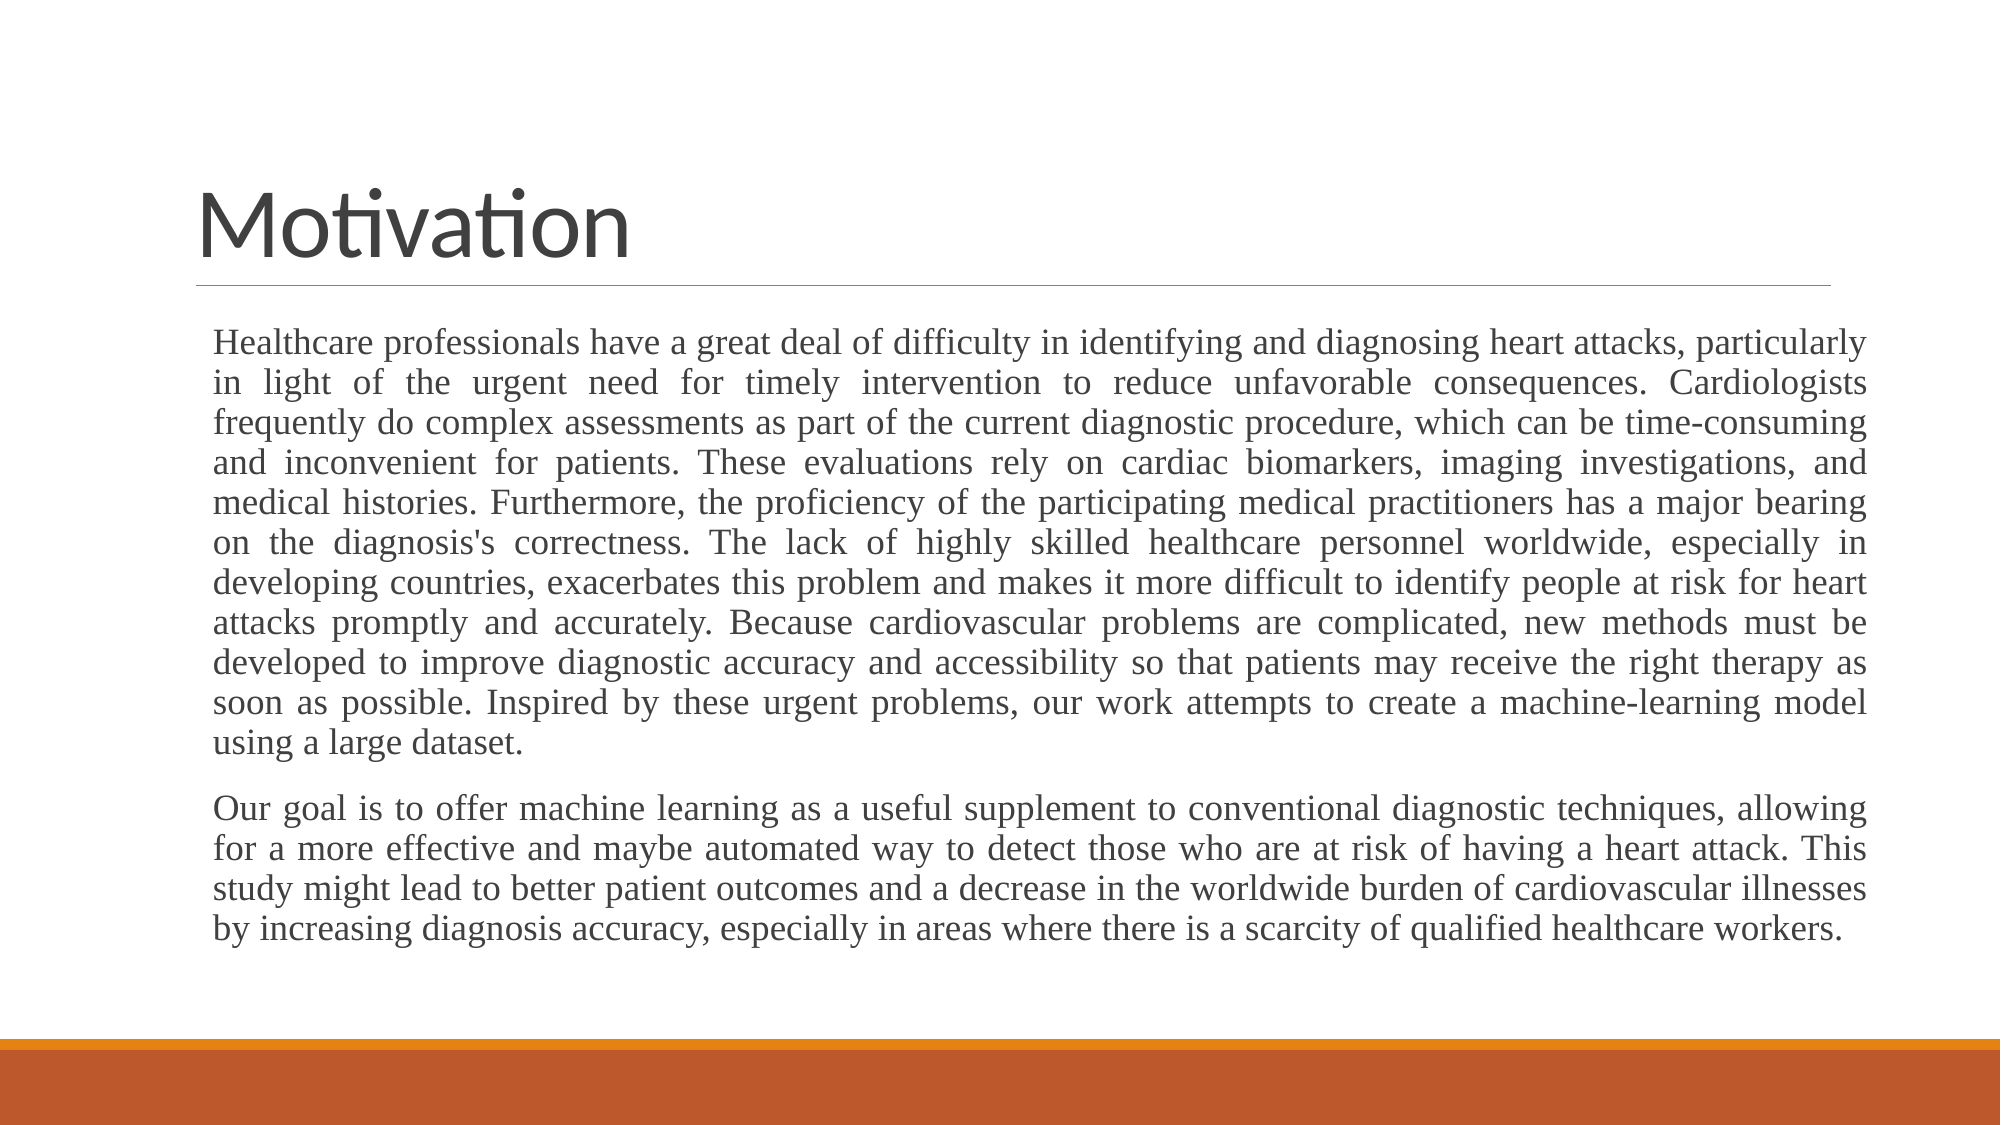

# Motivation
Healthcare professionals have a great deal of difficulty in identifying and diagnosing heart attacks, particularly in light of the urgent need for timely intervention to reduce unfavorable consequences. Cardiologists frequently do complex assessments as part of the current diagnostic procedure, which can be time-consuming and inconvenient for patients. These evaluations rely on cardiac biomarkers, imaging investigations, and medical histories. Furthermore, the proficiency of the participating medical practitioners has a major bearing on the diagnosis's correctness. The lack of highly skilled healthcare personnel worldwide, especially in developing countries, exacerbates this problem and makes it more difficult to identify people at risk for heart attacks promptly and accurately. Because cardiovascular problems are complicated, new methods must be developed to improve diagnostic accuracy and accessibility so that patients may receive the right therapy as soon as possible. Inspired by these urgent problems, our work attempts to create a machine-learning model using a large dataset.
Our goal is to offer machine learning as a useful supplement to conventional diagnostic techniques, allowing for a more effective and maybe automated way to detect those who are at risk of having a heart attack. This study might lead to better patient outcomes and a decrease in the worldwide burden of cardiovascular illnesses by increasing diagnosis accuracy, especially in areas where there is a scarcity of qualified healthcare workers.